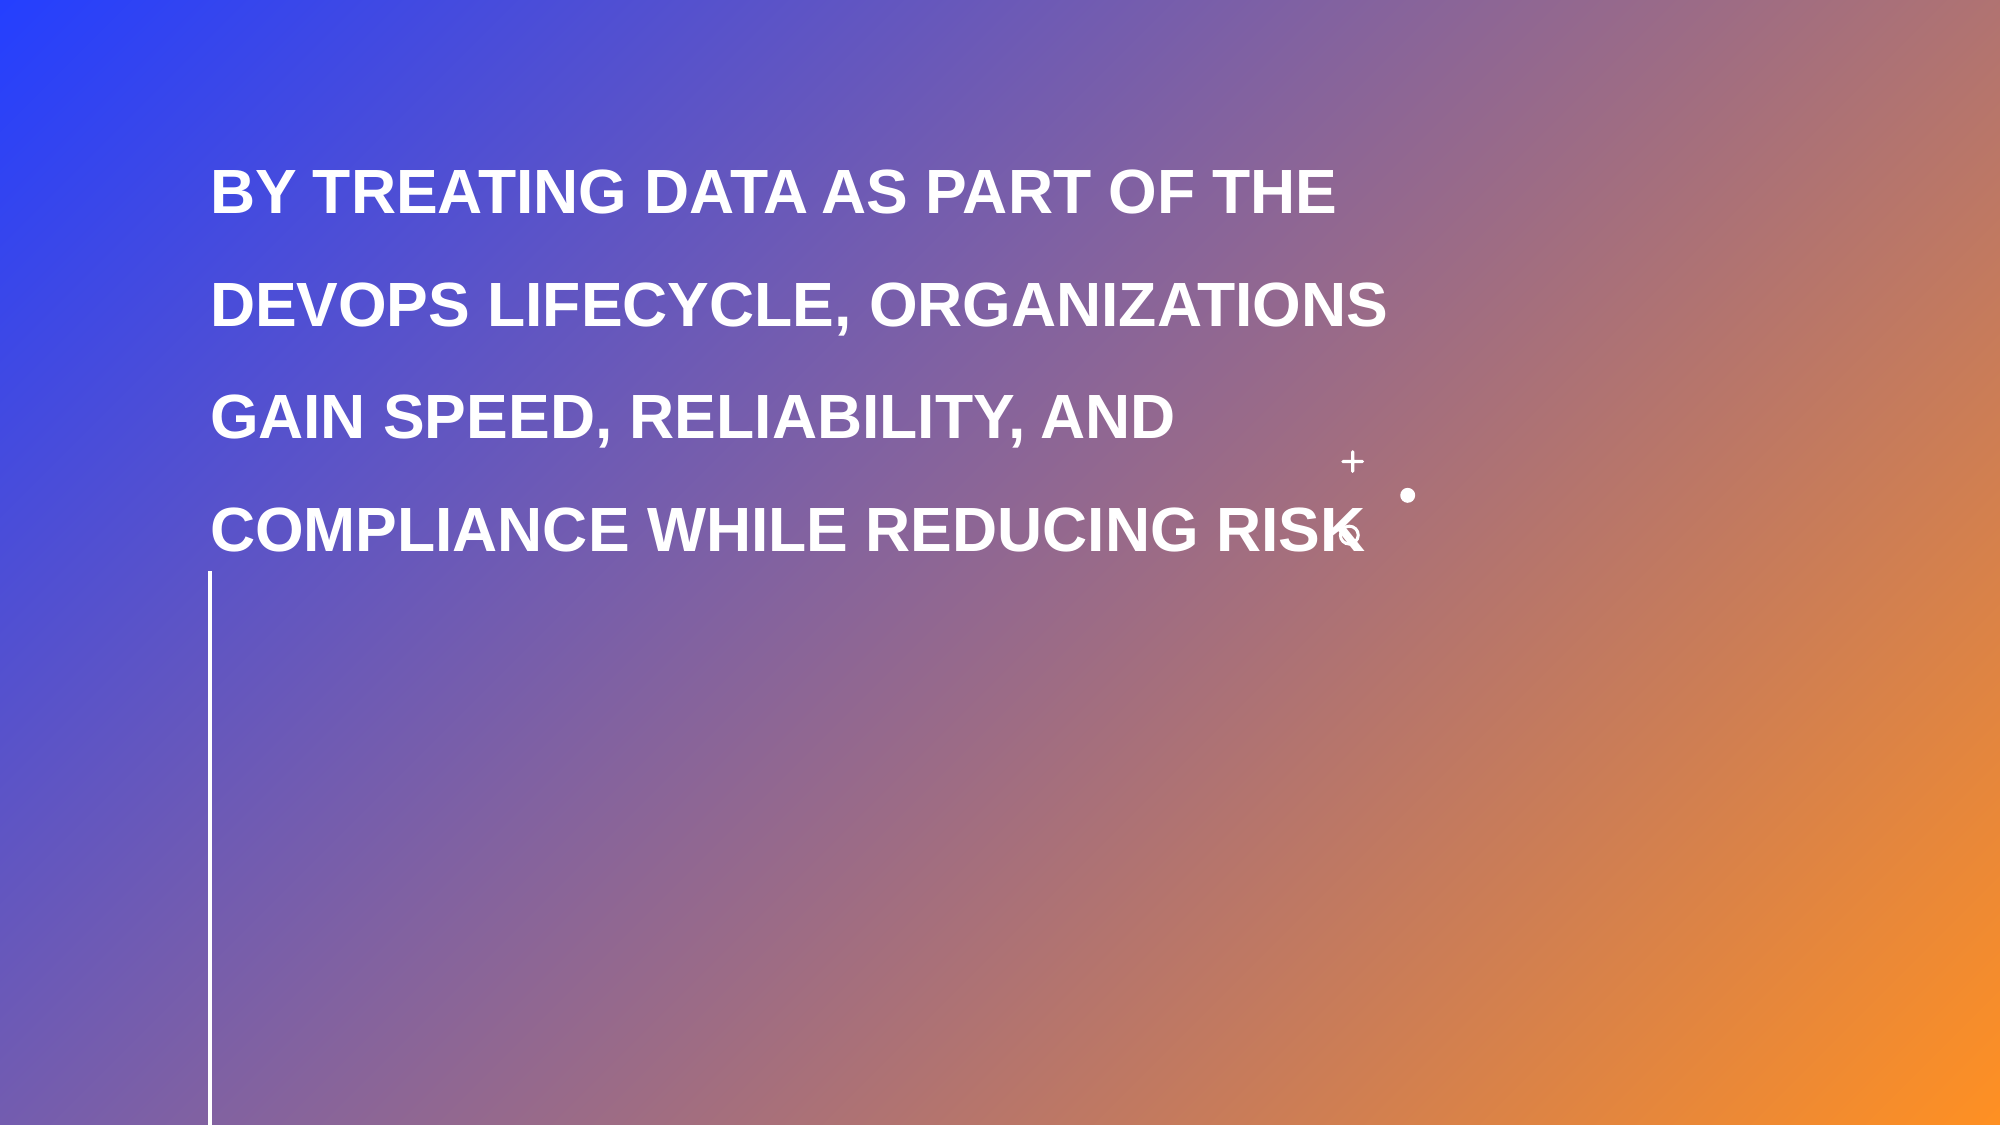

By treating data as part of the DevOps lifecycle, organizations gain speed, reliability, and compliance while reducing risk